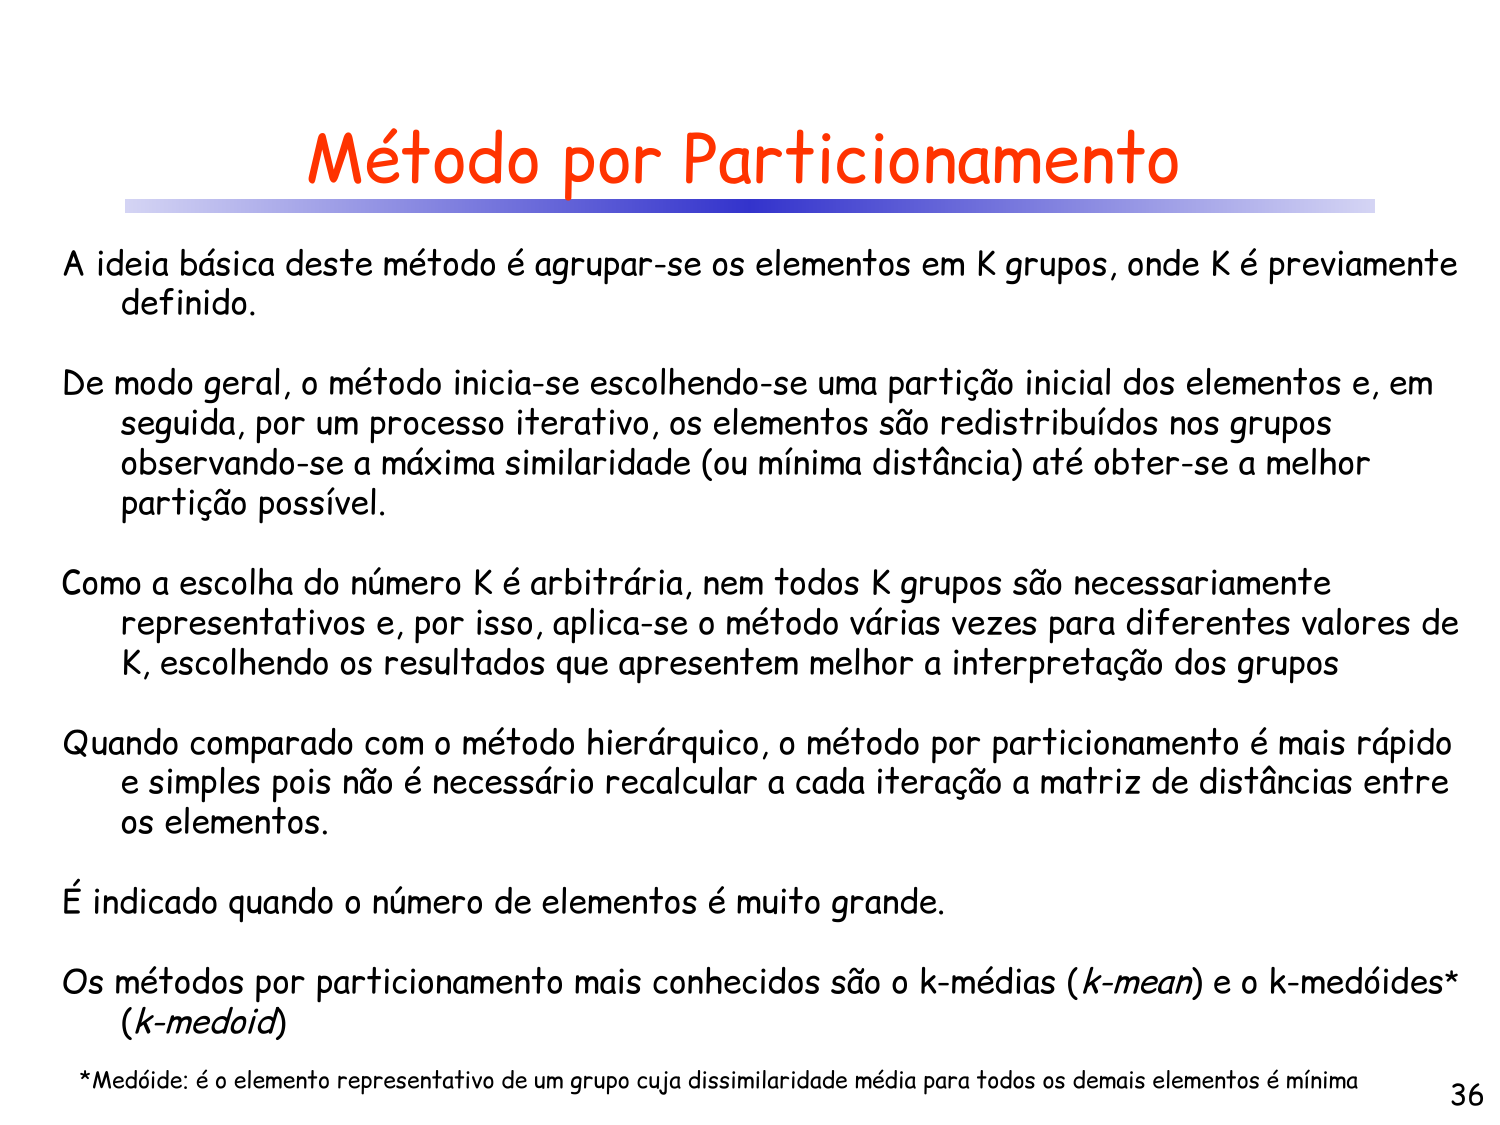

# Método por Particionamento
A ideia básica deste método é agrupar-se os elementos em K grupos, onde K é previamente definido.

De modo geral, o método inicia-se escolhendo-se uma partição inicial dos elementos e, em seguida, por um processo iterativo, os elementos são redistribuídos nos grupos observando-se a máxima similaridade (ou mínima distância) até obter-se a melhor partição possível.

Como a escolha do número K é arbitrária, nem todos K grupos são necessariamente representativos e, por isso, aplica-se o método várias vezes para diferentes valores de K, escolhendo os resultados que apresentem melhor a interpretação dos grupos

Quando comparado com o método hierárquico, o método por particionamento é mais rápido e simples pois não é necessário recalcular a cada iteração a matriz de distâncias entre os elementos.

É indicado quando o número de elementos é muito grande.

Os métodos por particionamento mais conhecidos são o k-médias (k-mean) e o k-medóides* (k-medoid)
36
*Medóide: é o elemento representativo de um grupo cuja dissimilaridade média para todos os demais elementos é mínima